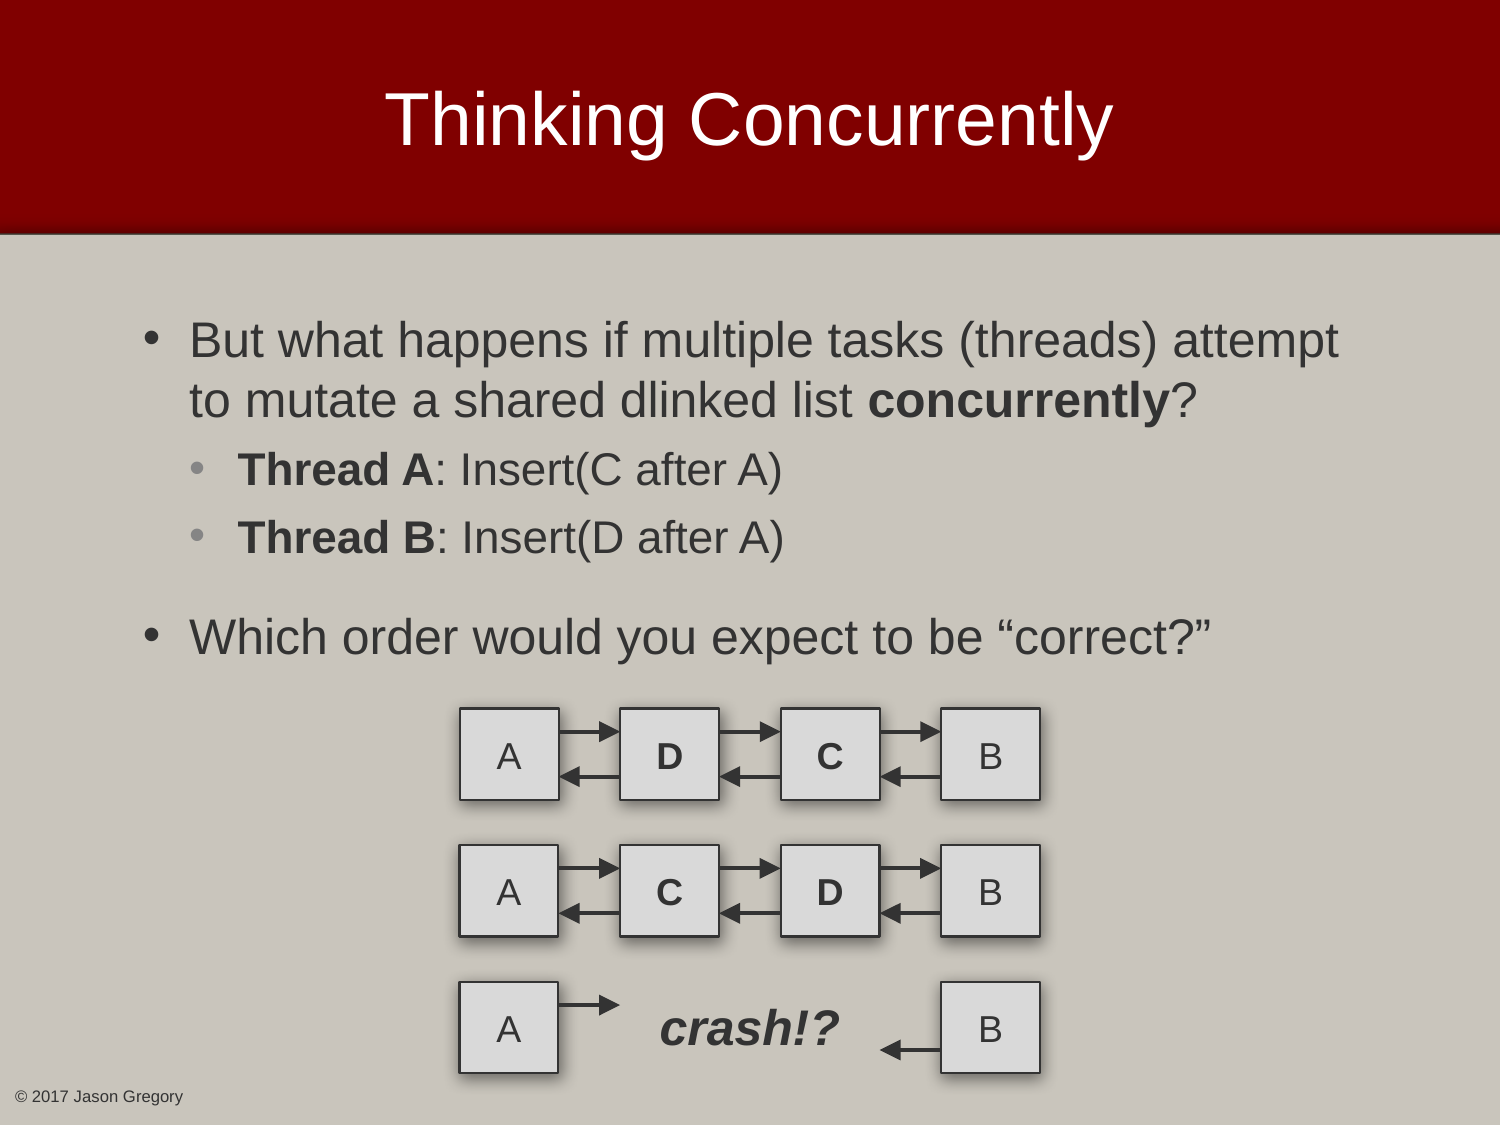

# Thinking Concurrently
But what happens if multiple tasks (threads) attempt to mutate a shared dlinked list concurrently?
Thread A: Insert(C after A)
Thread B: Insert(D after A)
Which order would you expect to be “correct?”
A
D
C
B
A
C
D
B
A
B
crash!?
© 2017 Jason Gregory